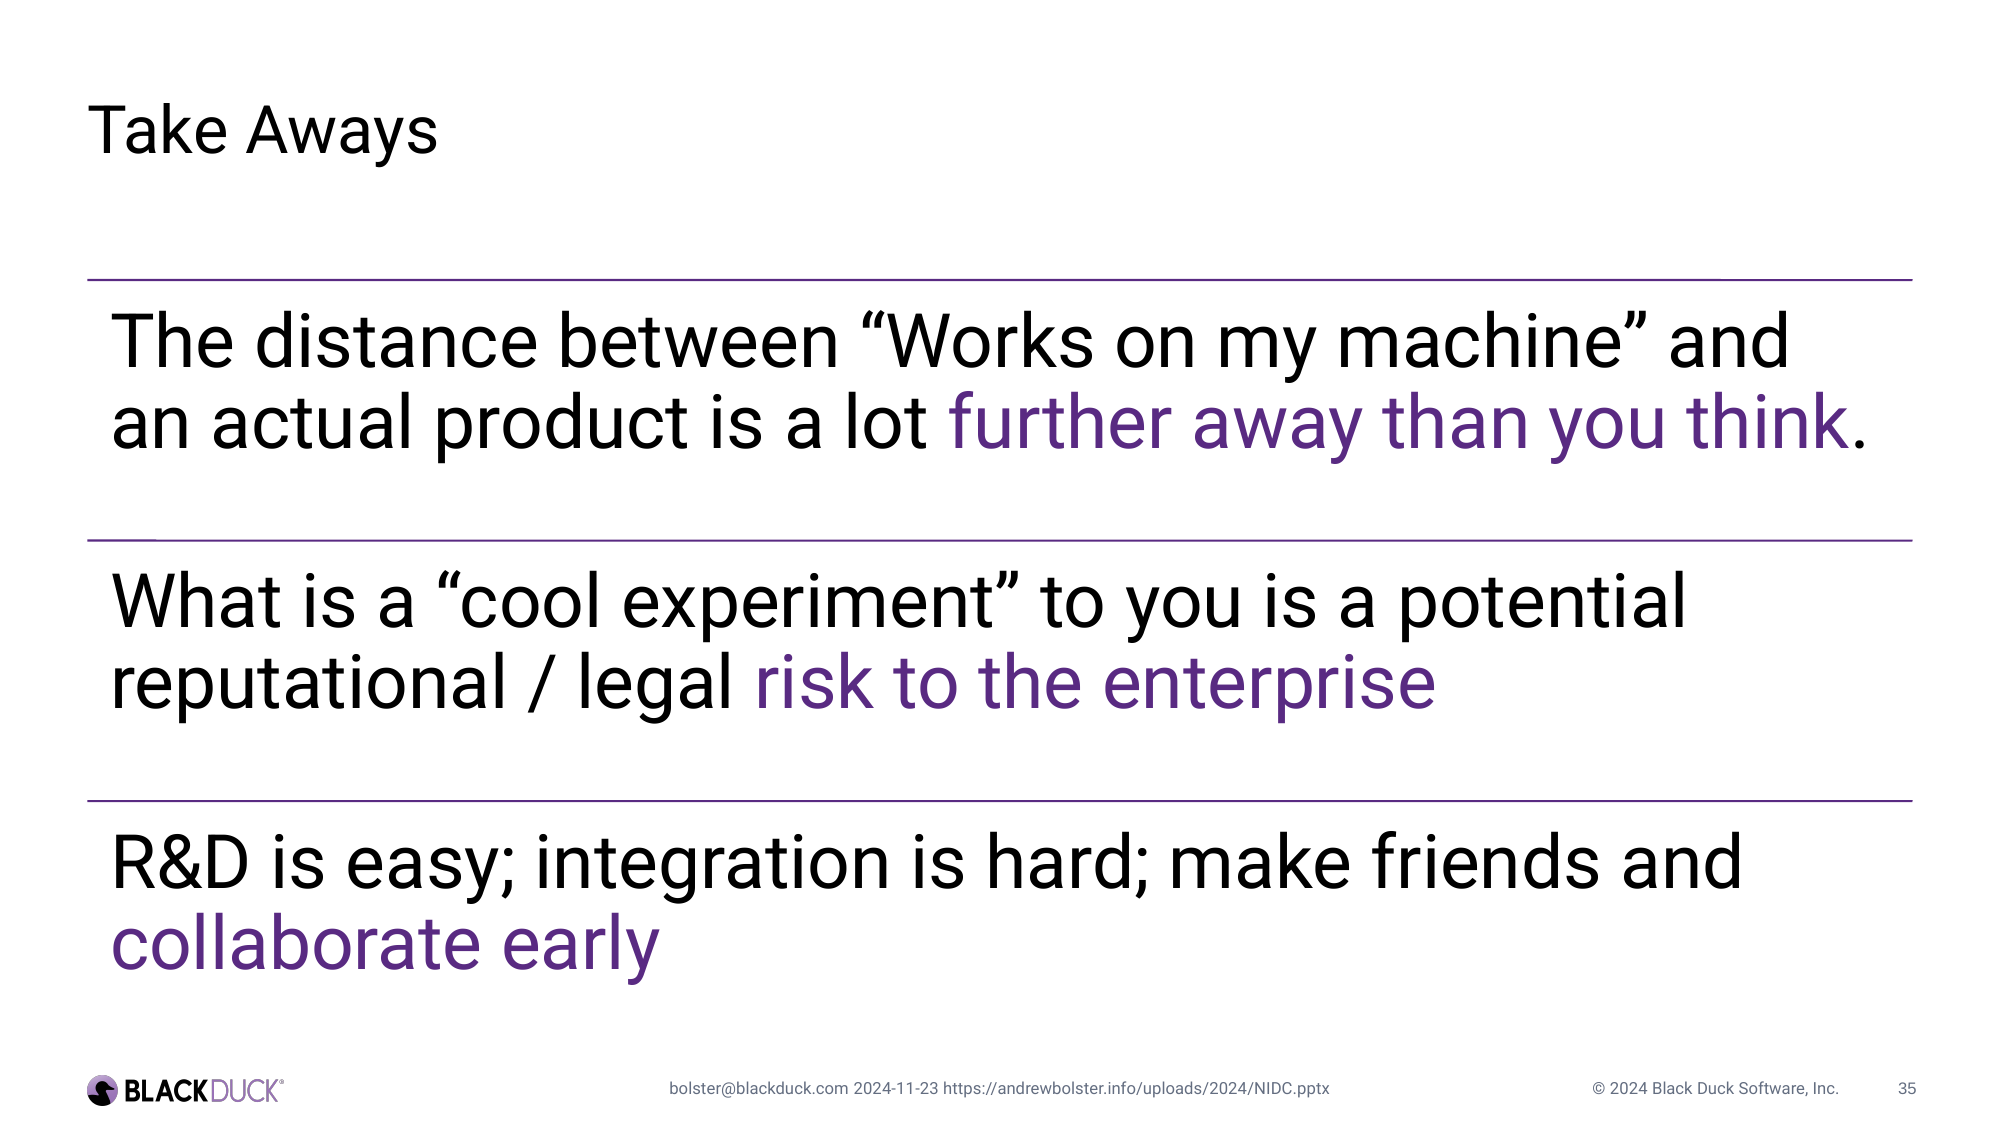

# Take Aways
The distance between “Works on my machine” and an actual product is a lot further away than you think.
What is a “cool experiment” to you is a potential reputational / legal risk to the enterprise
R&D is easy; integration is hard; make friends and collaborate early